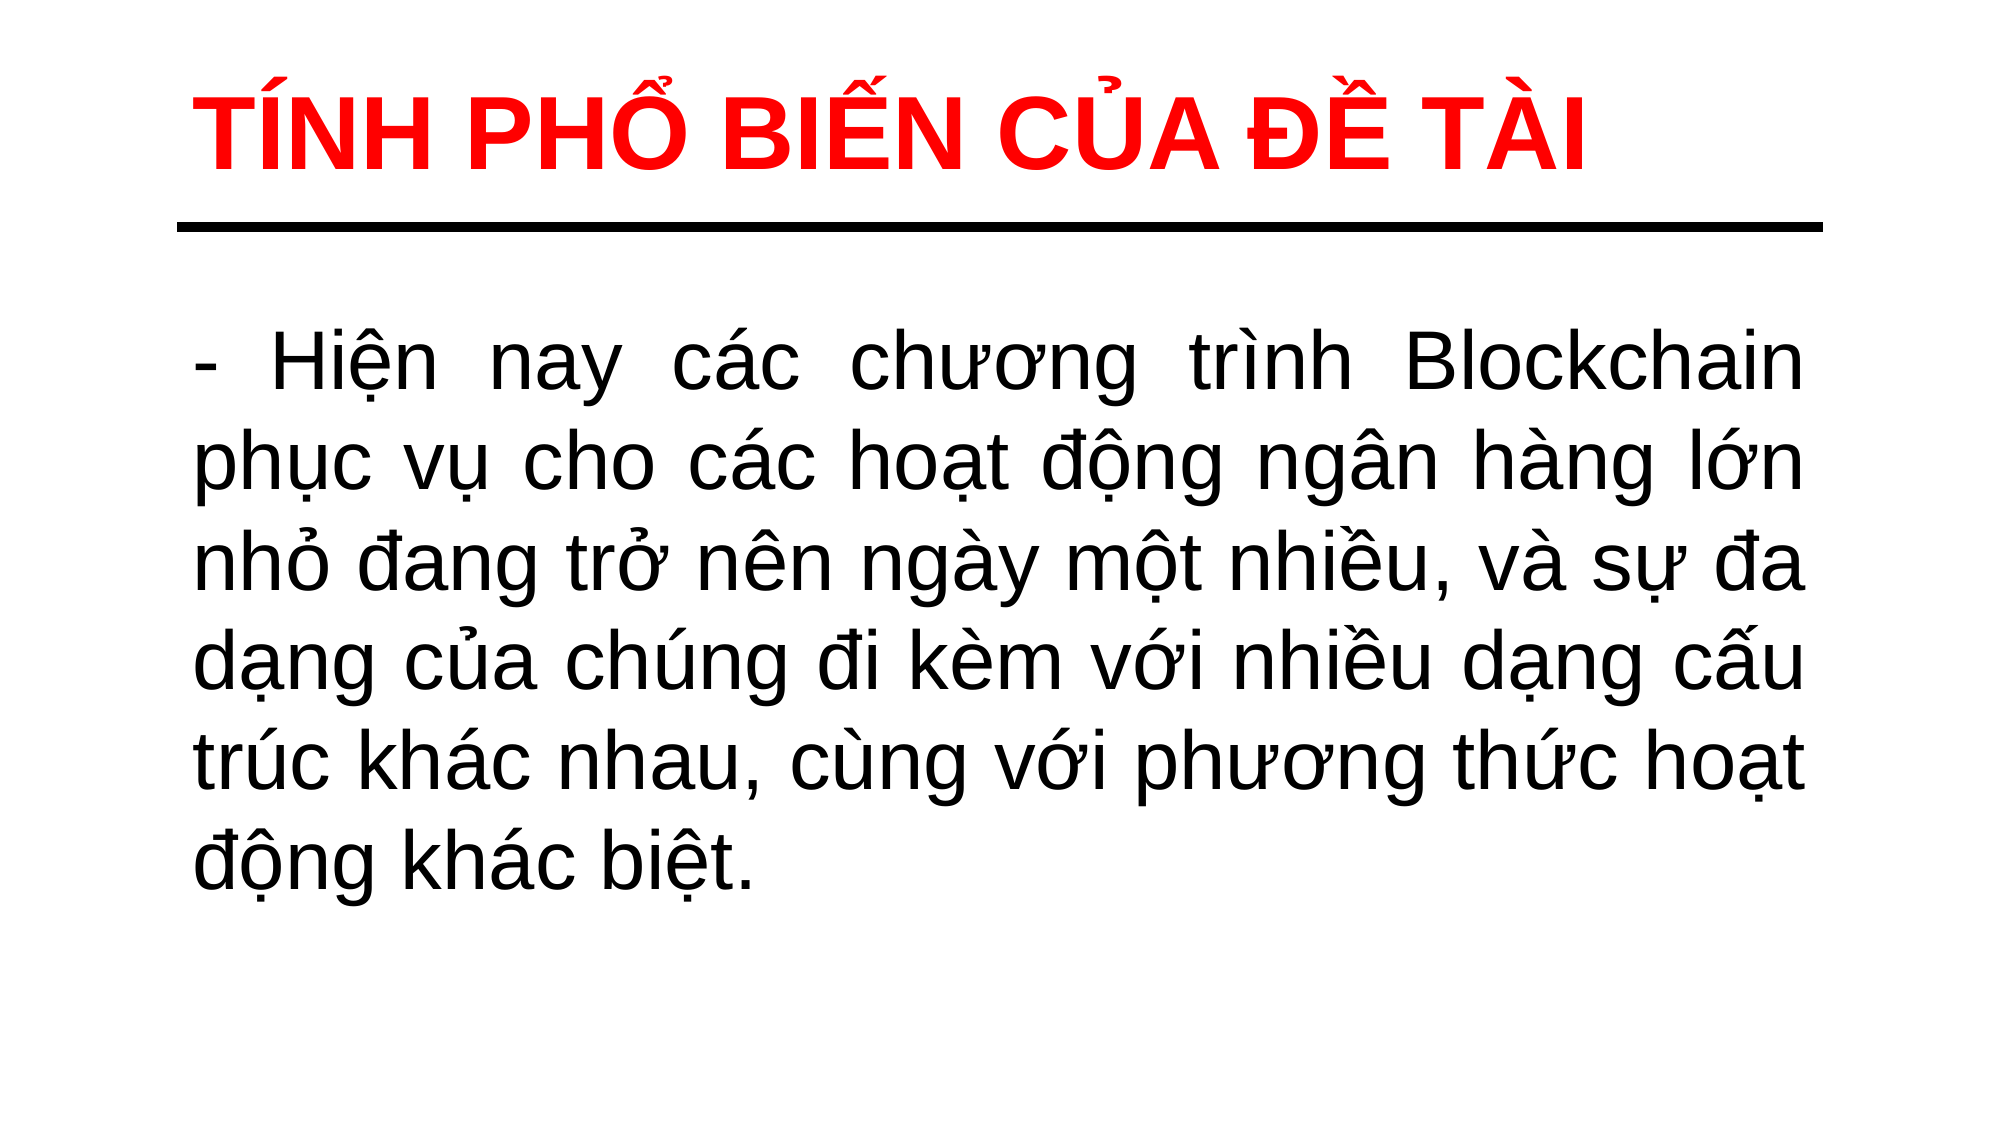

TÍNH PHỔ BIẾN CỦA ĐỀ TÀI

- Hiện nay các chương trình Blockchain phục vụ cho các hoạt động ngân hàng lớn nhỏ đang trở nên ngày một nhiều, và sự đa dạng của chúng đi kèm với nhiều dạng cấu trúc khác nhau, cùng với phương thức hoạt động khác biệt.